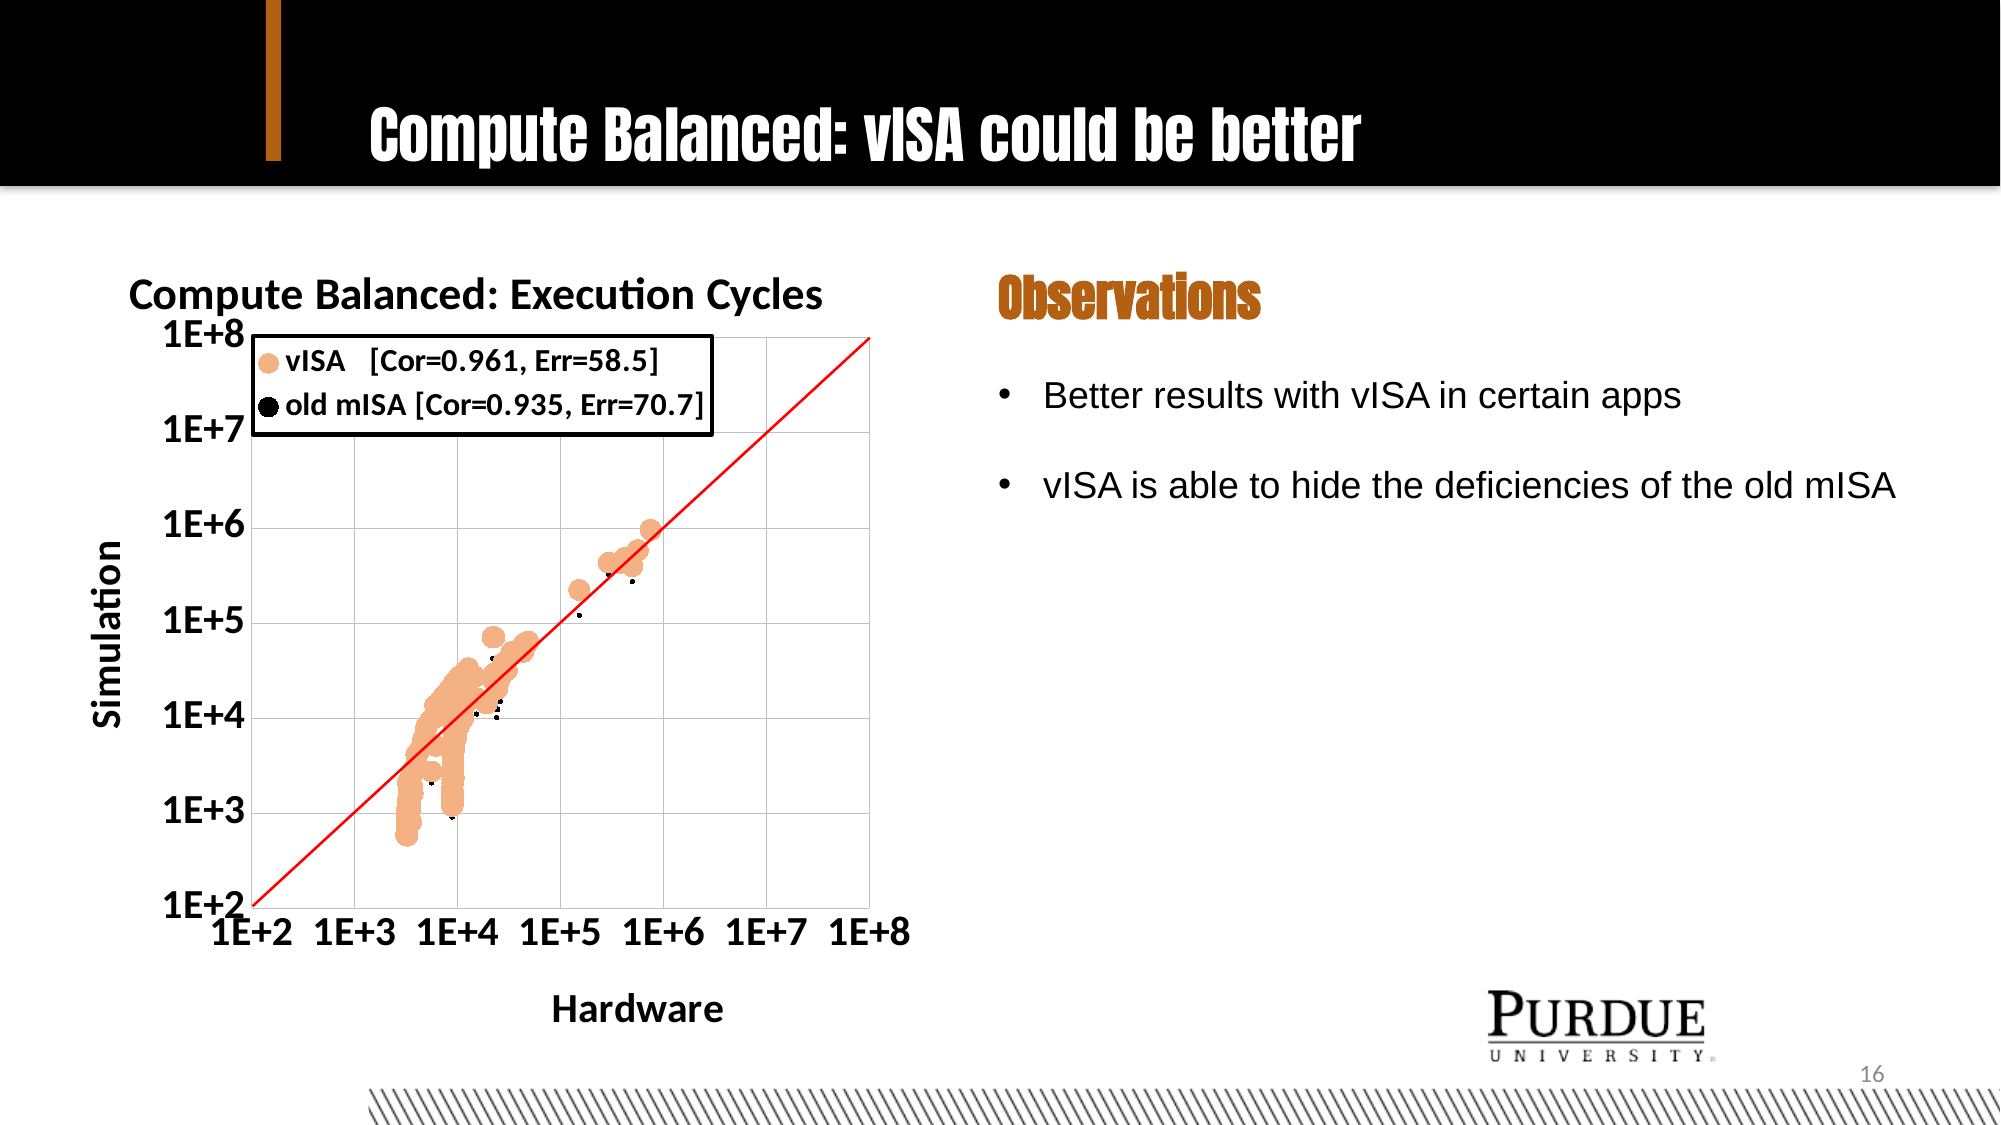

# Compute Balanced: vISA could be better

### Chart: Compute Balanced: Execution Cycles

| Category | vISA   [Cor=0.961, Err=58.5] | old mISA [Cor=0.935, Err=70.7] |
|---|---|---|
Observations

Better results with vISA in certain apps

vISA is able to hide the deficiencies of the old mISA

16